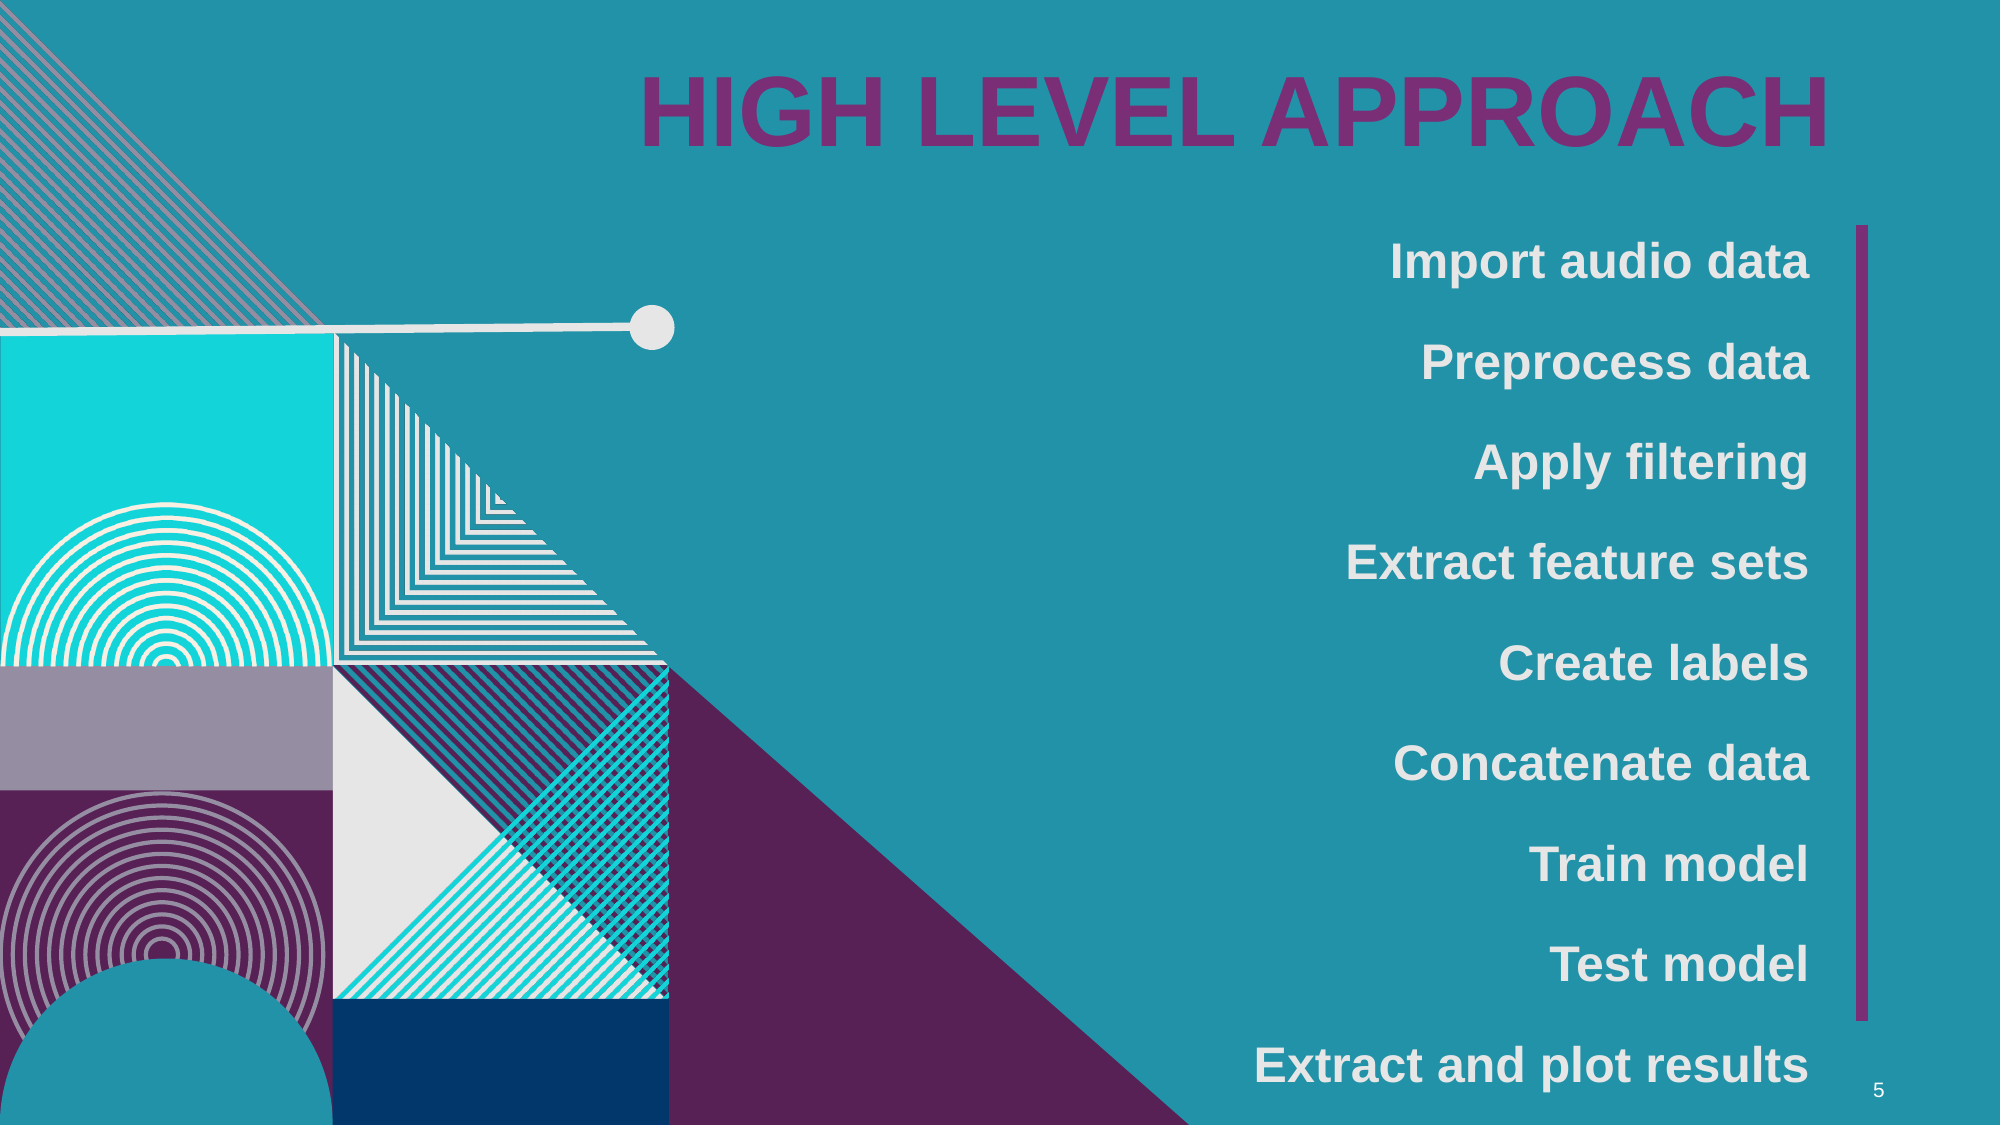

# High level Approach
Import audio data
Preprocess data
Apply filtering
Extract feature sets
Create labels
Concatenate data
Train model
Test model
Extract and plot results

5